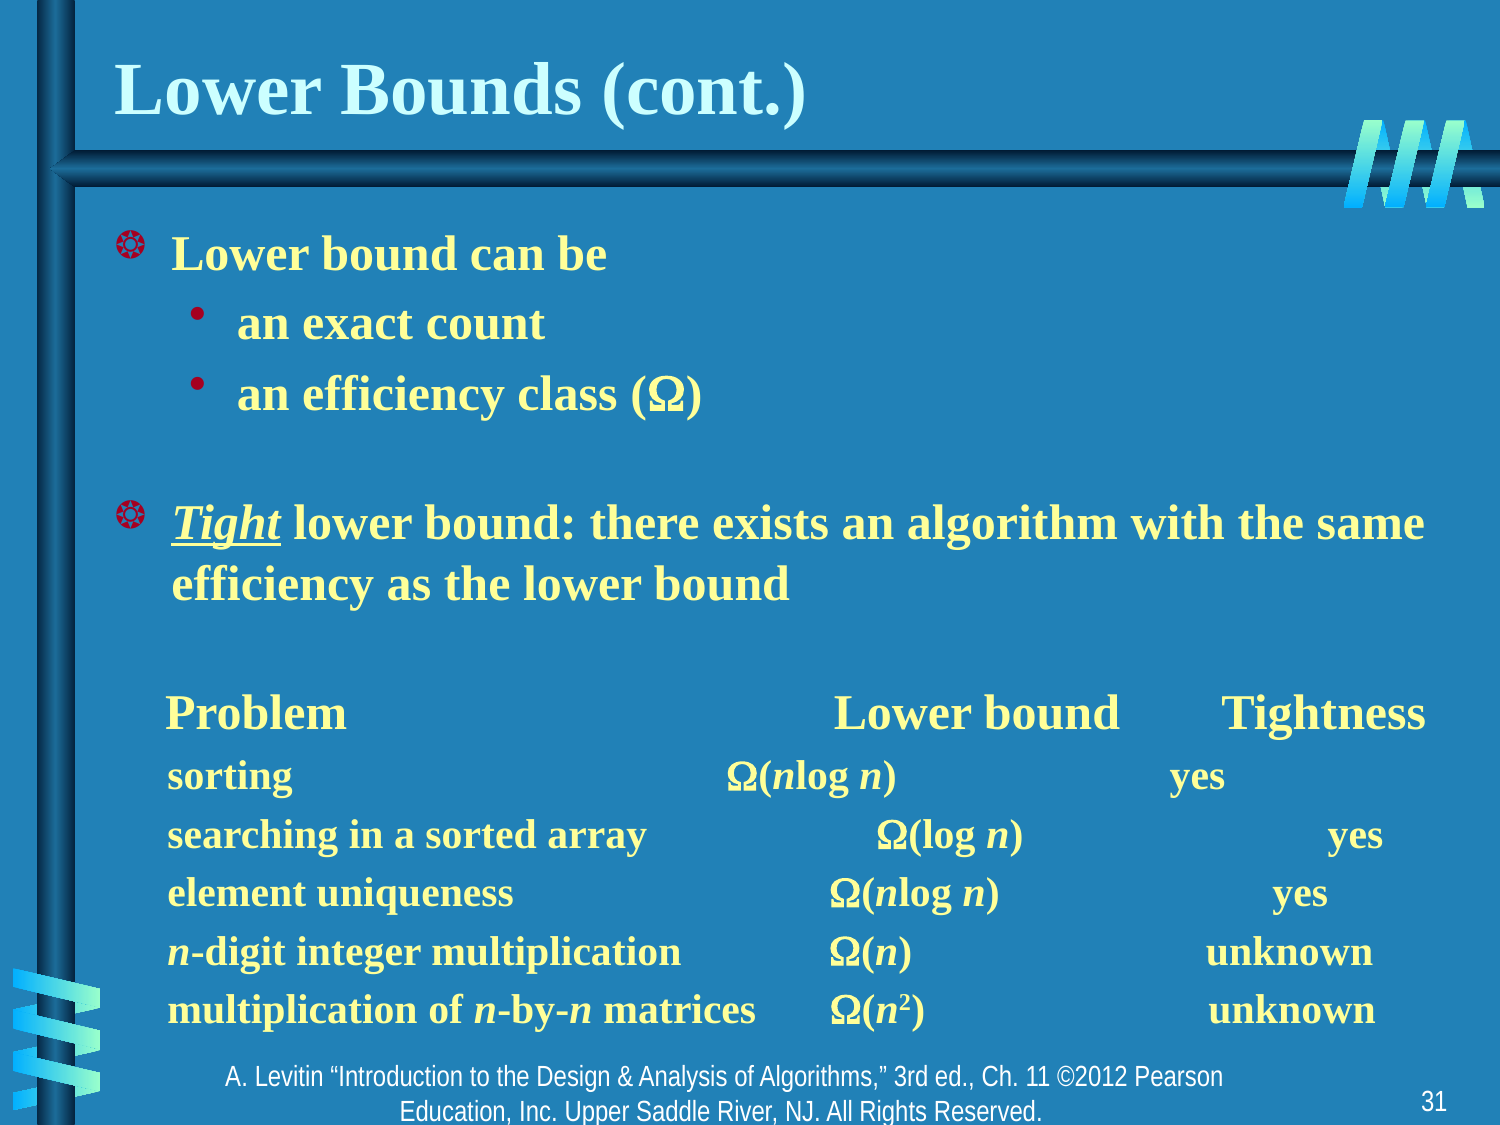

# Lower Bounds (cont.)
Lower bound can be
an exact count
an efficiency class (Ω)
Tight lower bound: there exists an algorithm with the same efficiency as the lower bound
    Problem			     Lower bound	Tightness
     sorting	     		          Ω(nlog n)                          yes
     searching in a sorted array	          Ω(log n)                             yes
     element uniqueness                              Ω(nlog n)                          yes
     n-digit integer multiplication              Ω(n)                            unknown
     multiplication of n-by-n matrices       Ω(n2)                           unknown
A. Levitin “Introduction to the Design & Analysis of Algorithms,” 3rd ed., Ch. 11 ©2012 Pearson Education, Inc. Upper Saddle River, NJ. All Rights Reserved.
31